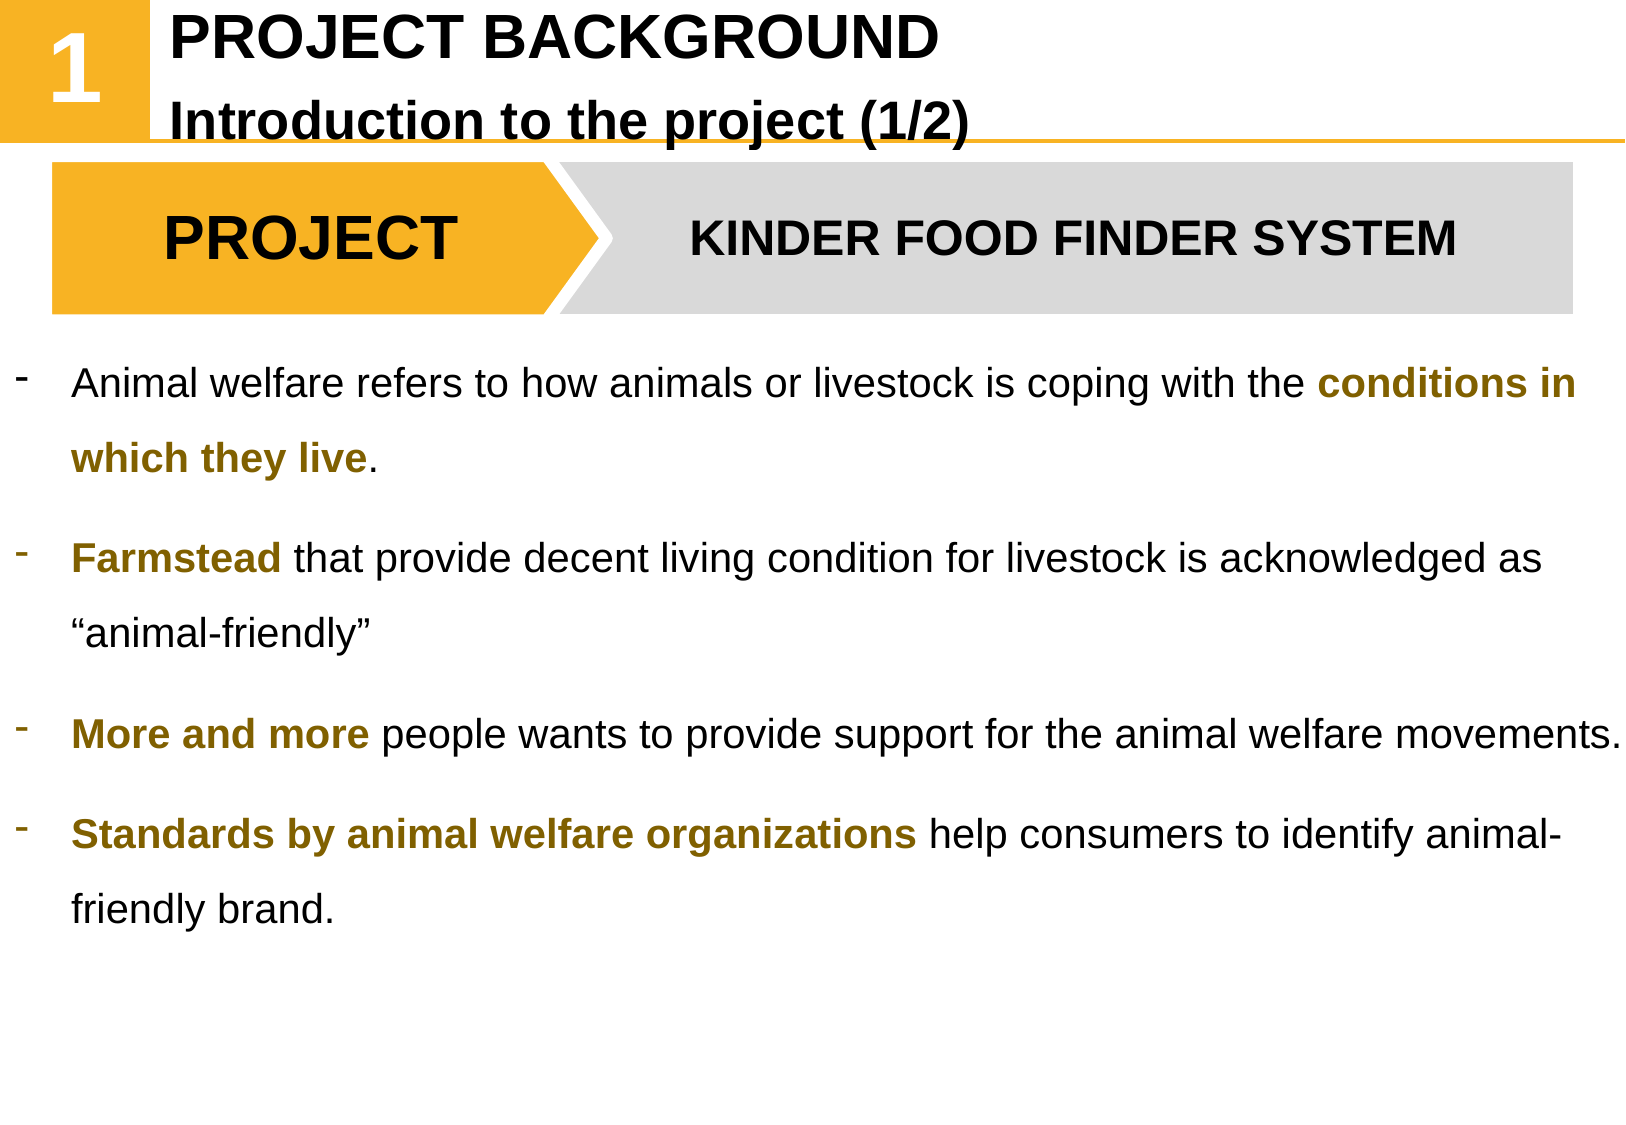

PROJECT BACKGROUND
Introduction to the project (1/2)
# 1
PROJECT
KINDER FOOD FINDER SYSTEM
Animal welfare refers to how animals or livestock is coping with the conditions in which they live.
Farmstead that provide decent living condition for livestock is acknowledged as “animal-friendly”
More and more people wants to provide support for the animal welfare movements.
Standards by animal welfare organizations help consumers to identify animal-friendly brand.